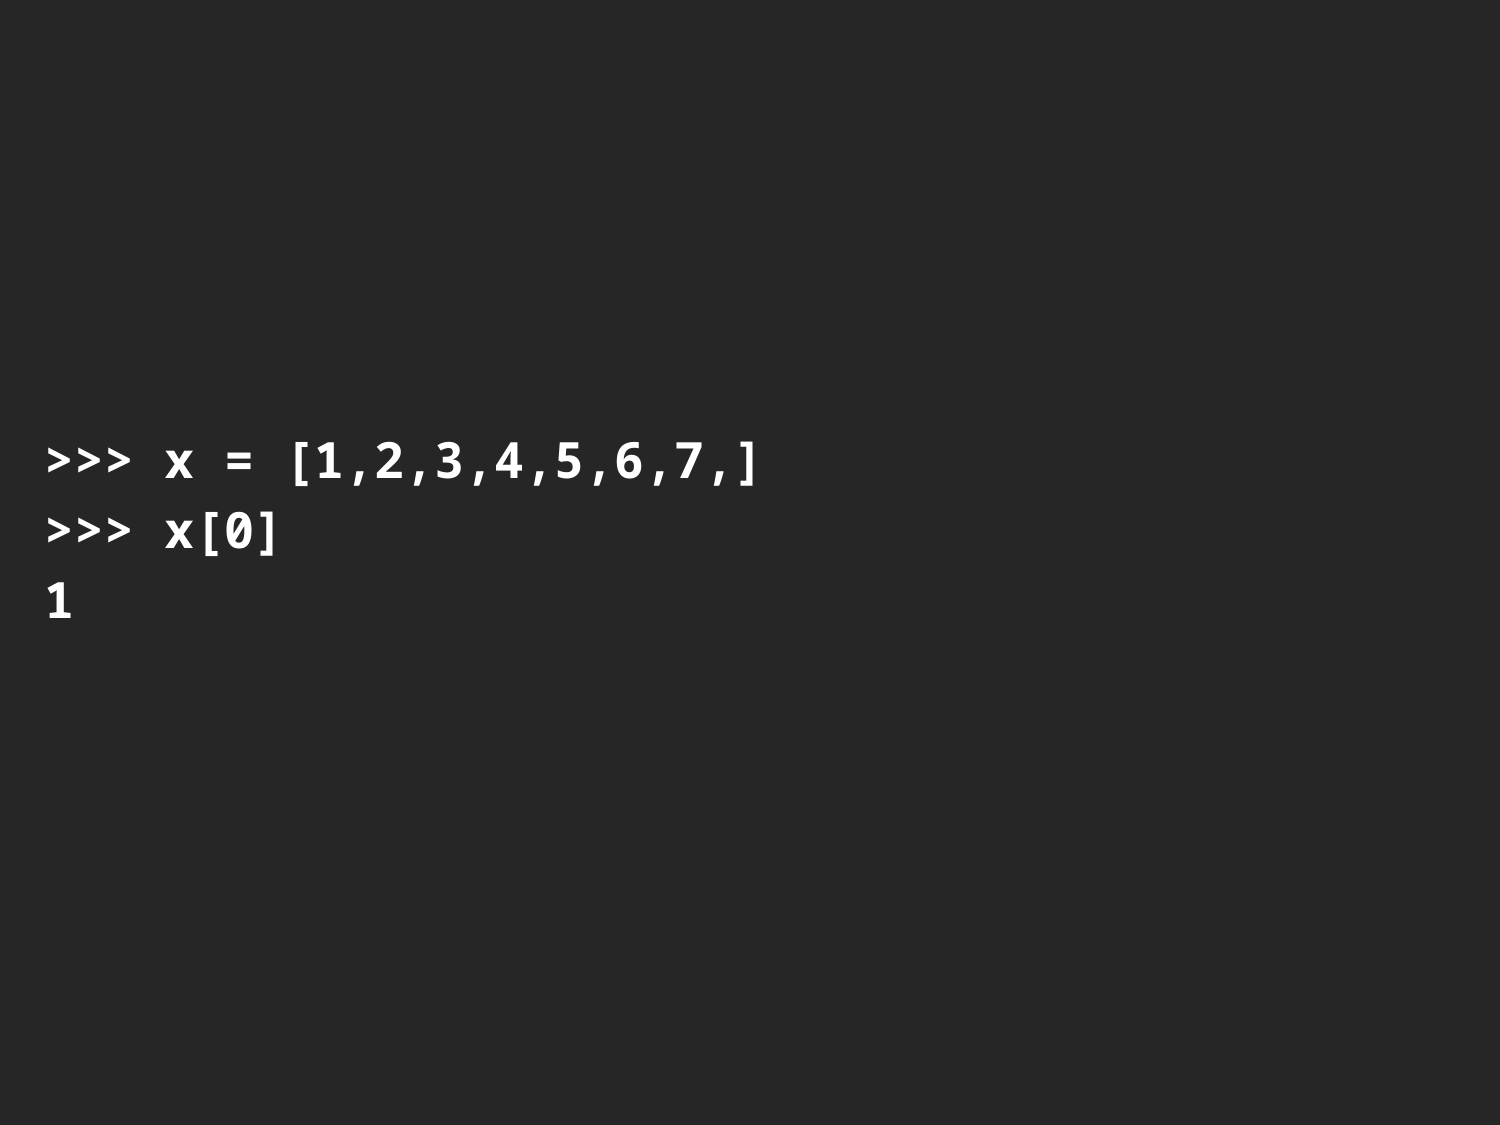

>>> x = [1,2,3,4,5,6,7,]
>>> x[0]
1